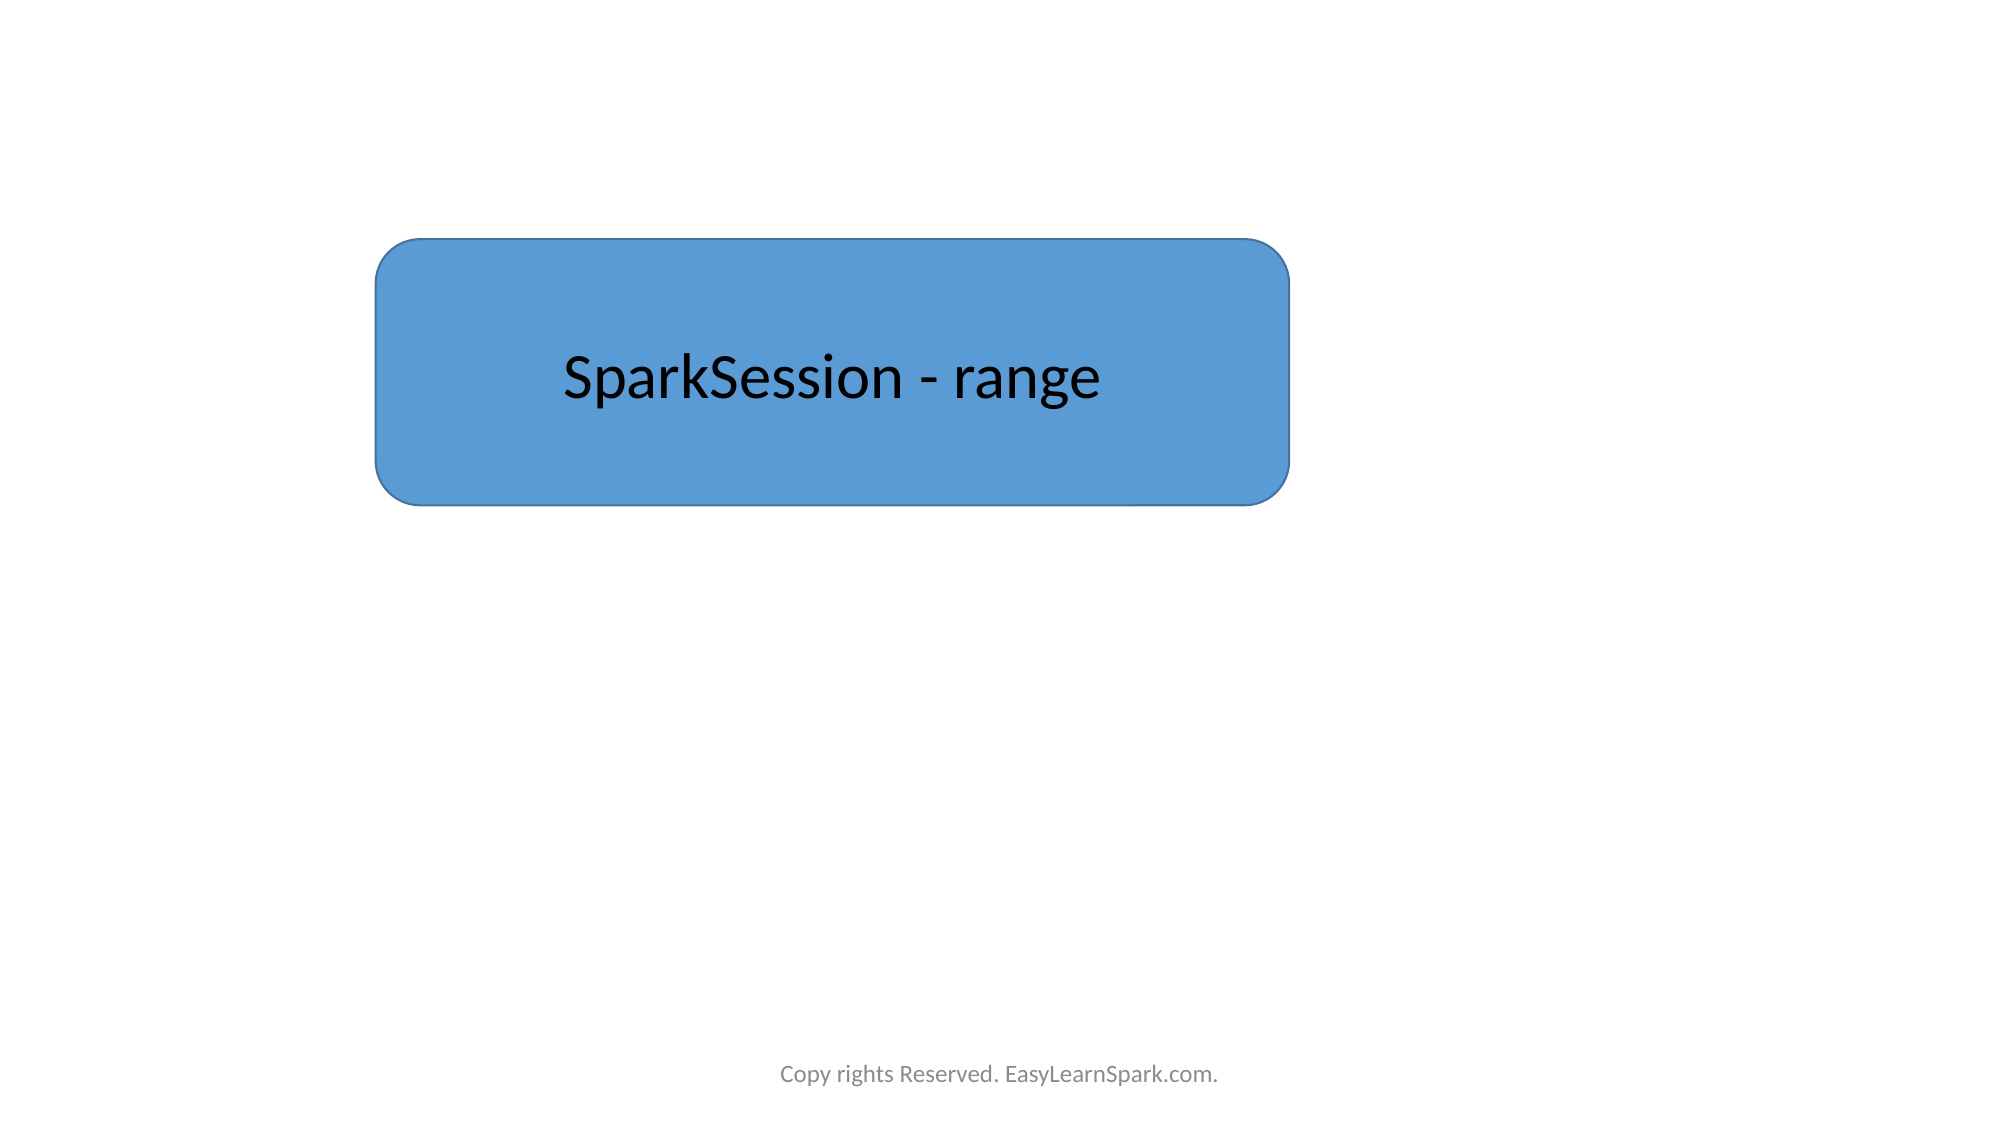

SparkSession - range
Copy rights Reserved. EasyLearnSpark.com.